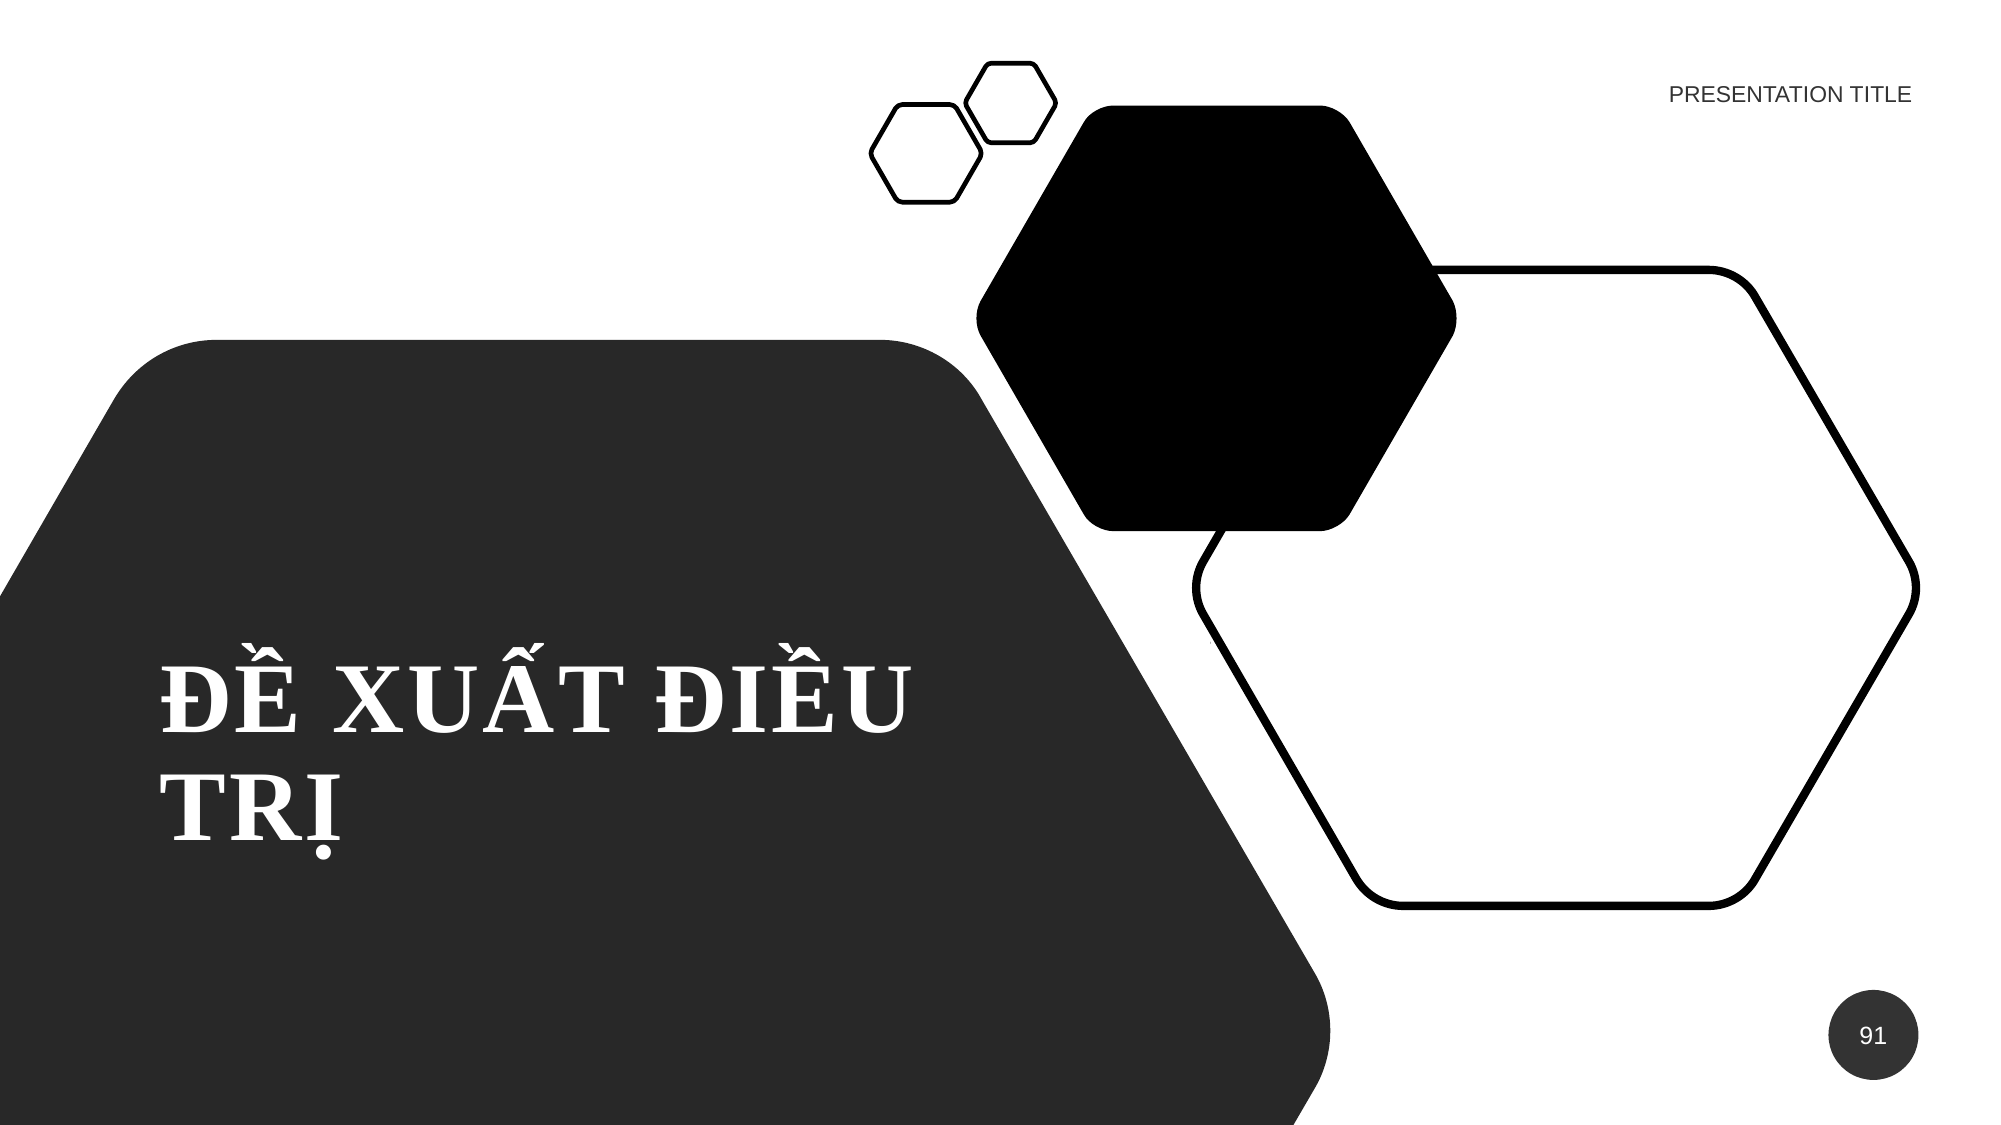

PRESENTATION TITLE

# Đề xuất điều trị
91